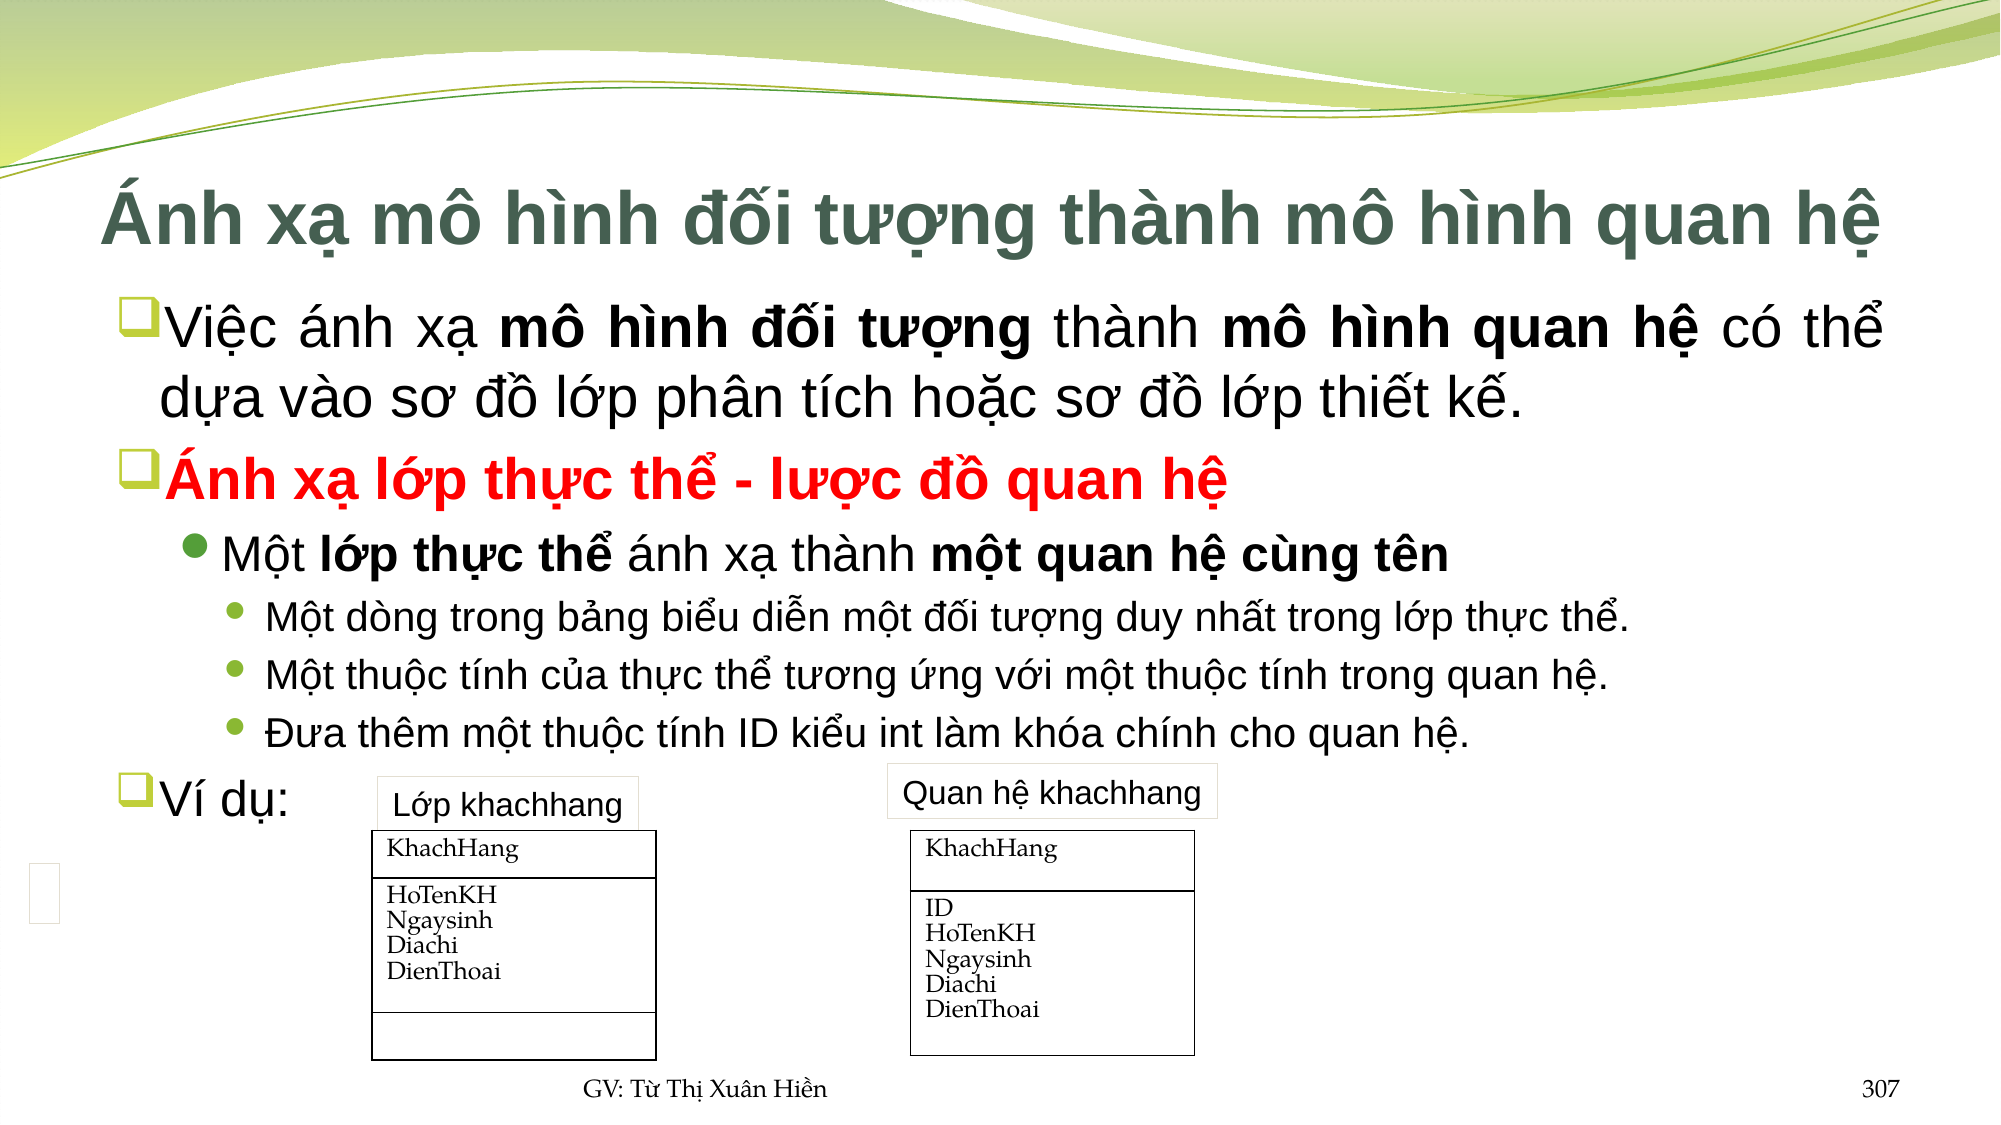

# Ánh xạ mô hình đối tượng thành mô hình quan hệ
Việc ánh xạ mô hình đối tượng thành mô hình quan hệ có thể dựa vào sơ đồ lớp phân tích hoặc sơ đồ lớp thiết kế.
Ánh xạ lớp thực thể - lược đồ quan hệ
Một lớp thực thể ánh xạ thành một quan hệ cùng tên
Một dòng trong bảng biểu diễn một đối tượng duy nhất trong lớp thực thể.
Một thuộc tính của thực thể tương ứng với một thuộc tính trong quan hệ.
Đưa thêm một thuộc tính ID kiểu int làm khóa chính cho quan hệ.
Ví dụ:

Quan hệ khachhang
Lớp khachhang
| KhachHang |
| --- |
| ID HoTenKH Ngaysinh Diachi DienThoai |
| KhachHang |
| --- |
| HoTenKH Ngaysinh Diachi DienThoai |
|  |

GV: Từ Thị Xuân Hiền
307